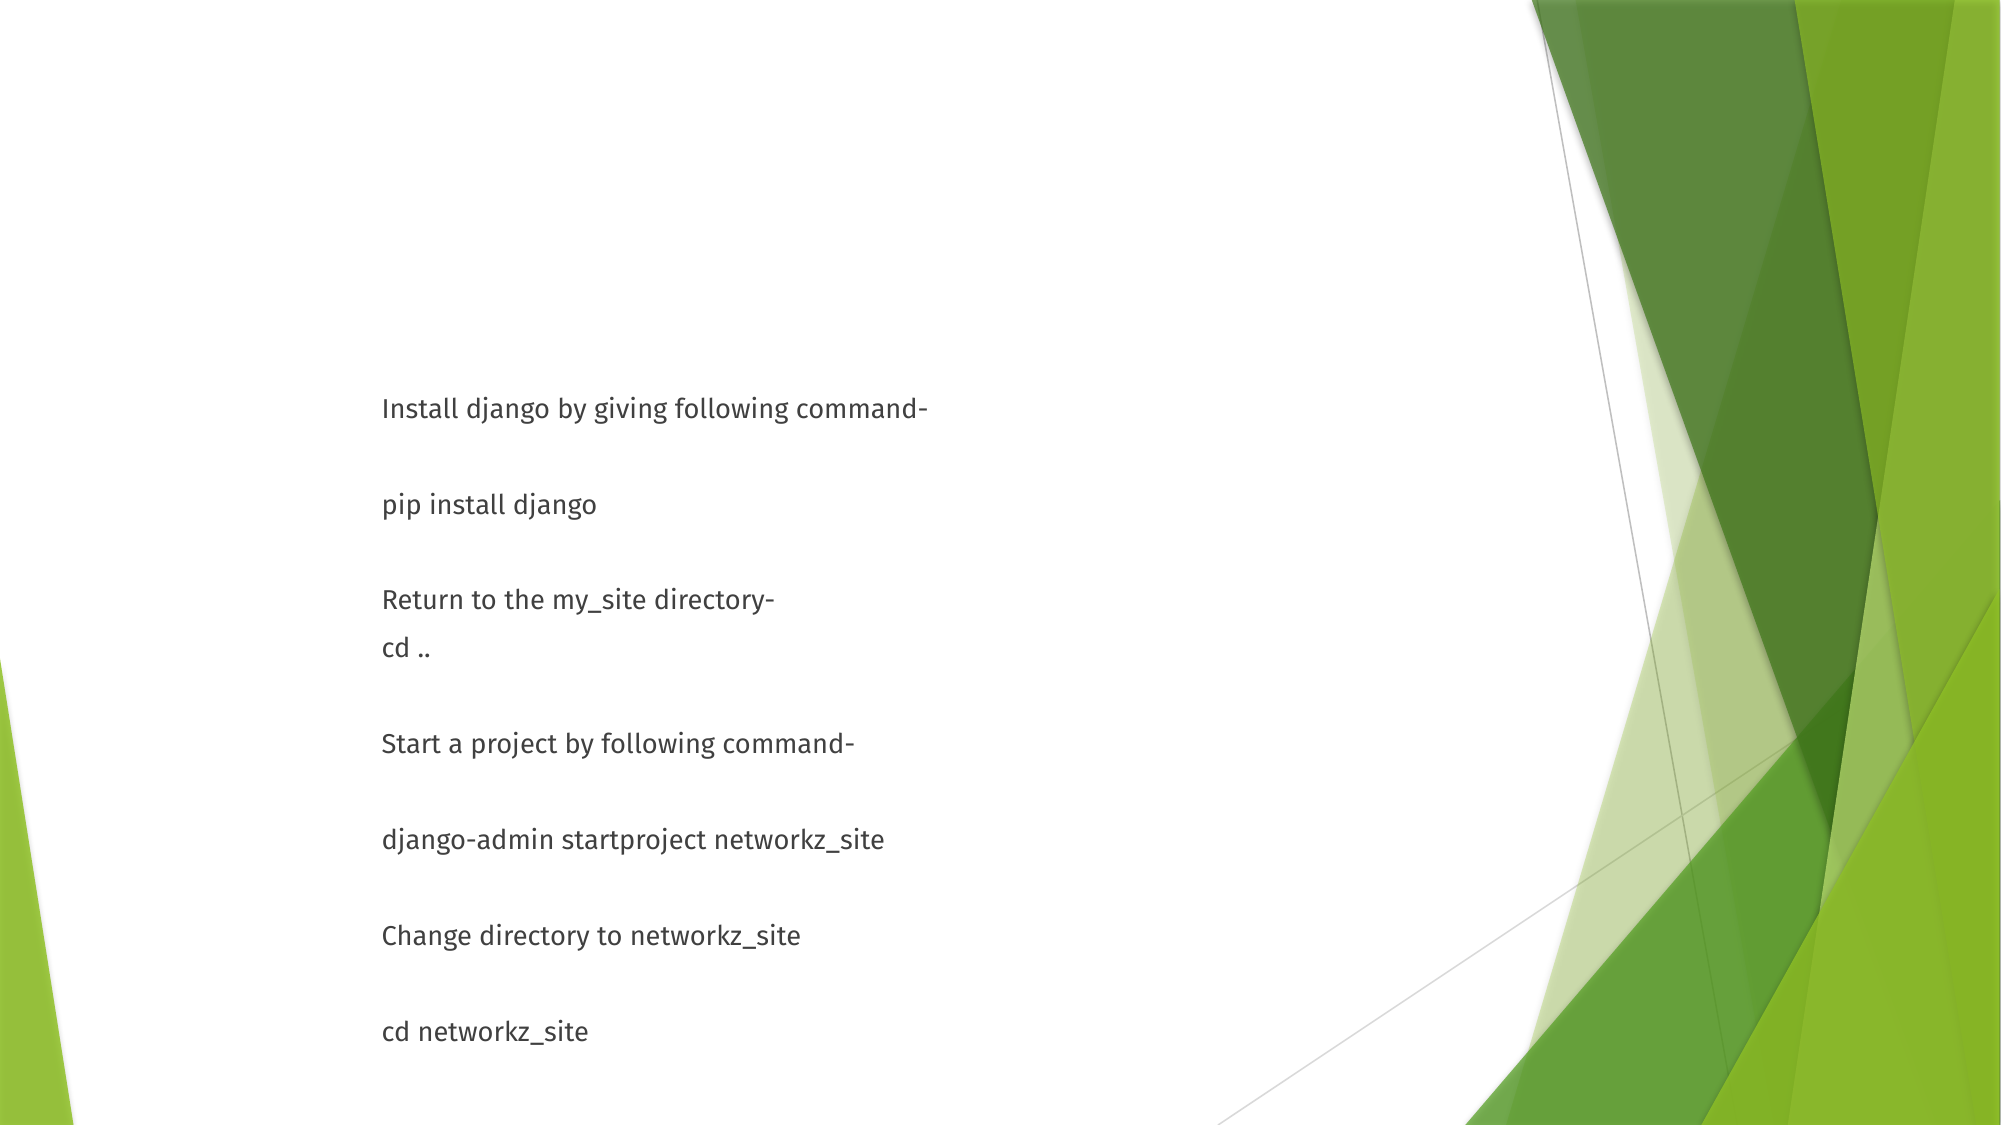

Install django by giving following command-

pip install django

Return to the my_site directory-
cd ..

Start a project by following command-

django-admin startproject networkz_site

Change directory to networkz_site

cd networkz_site